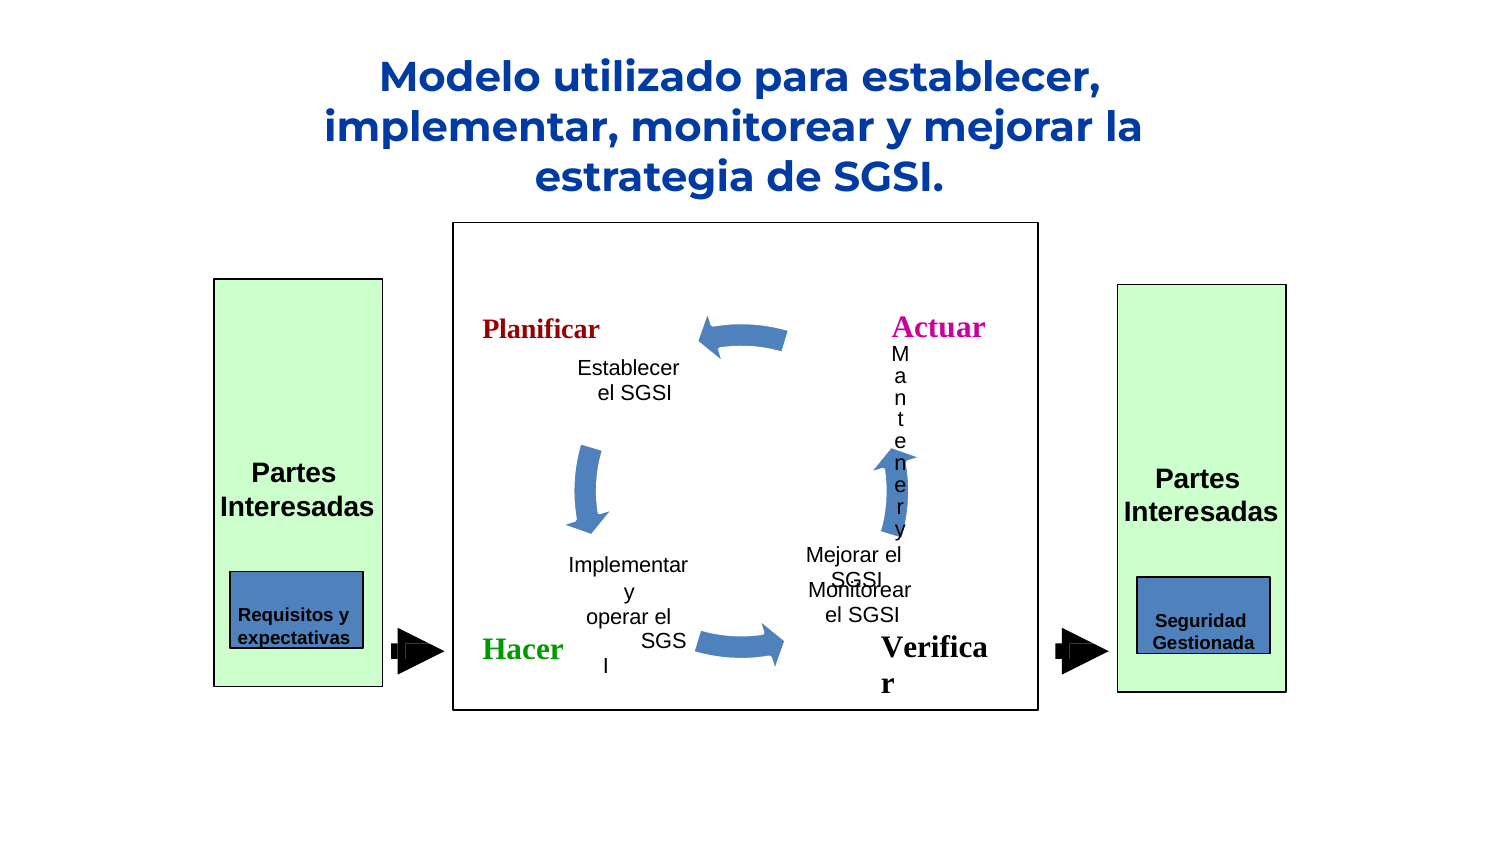

# Modelo utilizado para establecer, implementar, monitorear y mejorar la  estrategia de SGSI.

Partes
Interesadas

Partes  Interesadas
Planificar
Establecer  el SGSI

Actuar
Mantener y
Mejorar el  SGSI

Implementar
y  operar el
SGSI

Requisitos y
expectativas
Monitorear
el SGSI
Verificar

Seguridad  Gestionada
Hacer